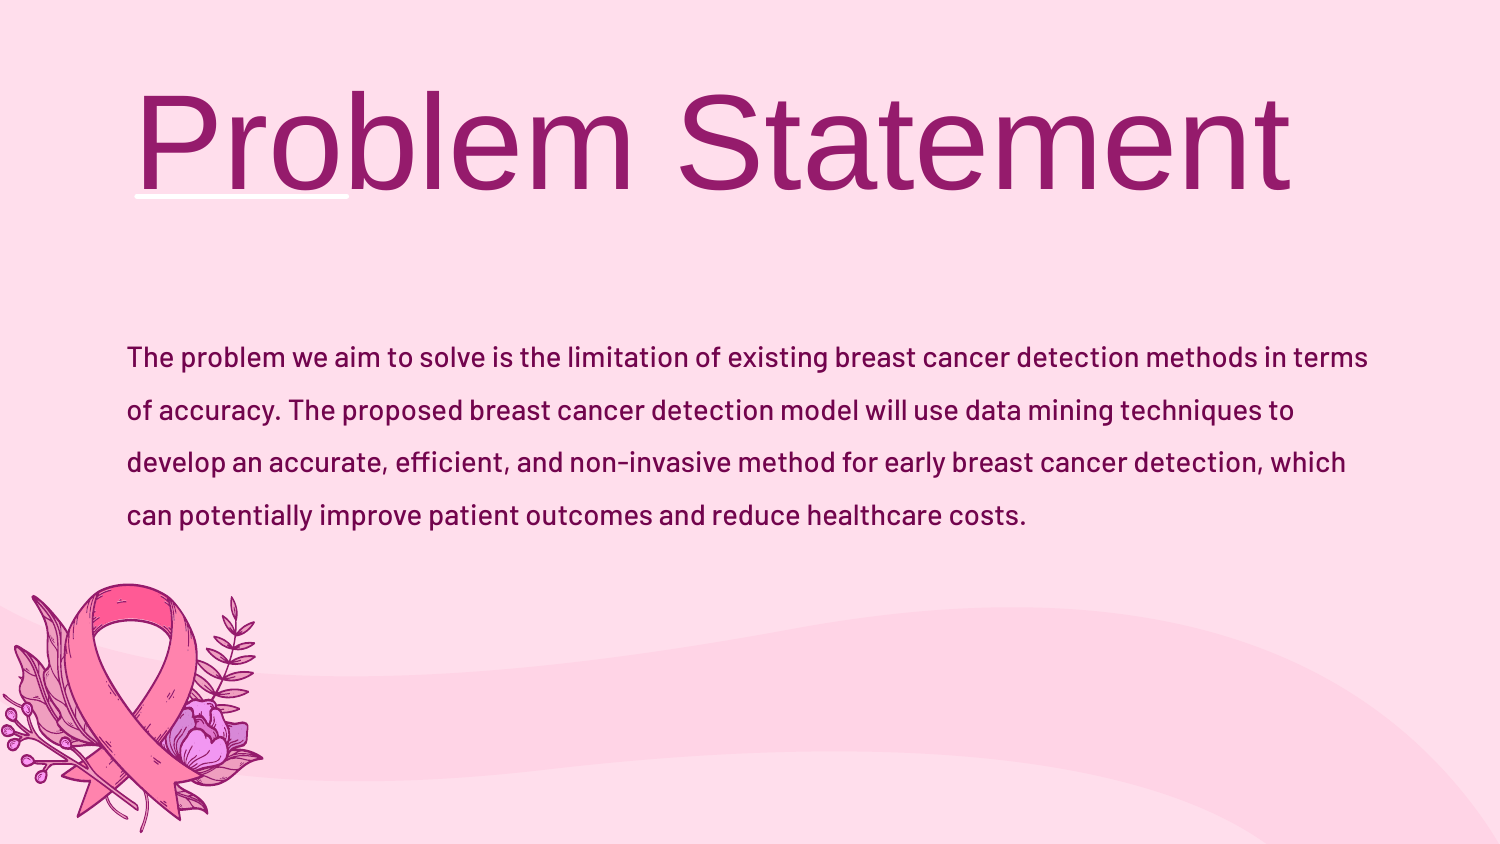

# Problem Statement
The problem we aim to solve is the limitation of existing breast cancer detection methods in terms of accuracy. The proposed breast cancer detection model will use data mining techniques to develop an accurate, efficient, and non-invasive method for early breast cancer detection, which can potentially improve patient outcomes and reduce healthcare costs.